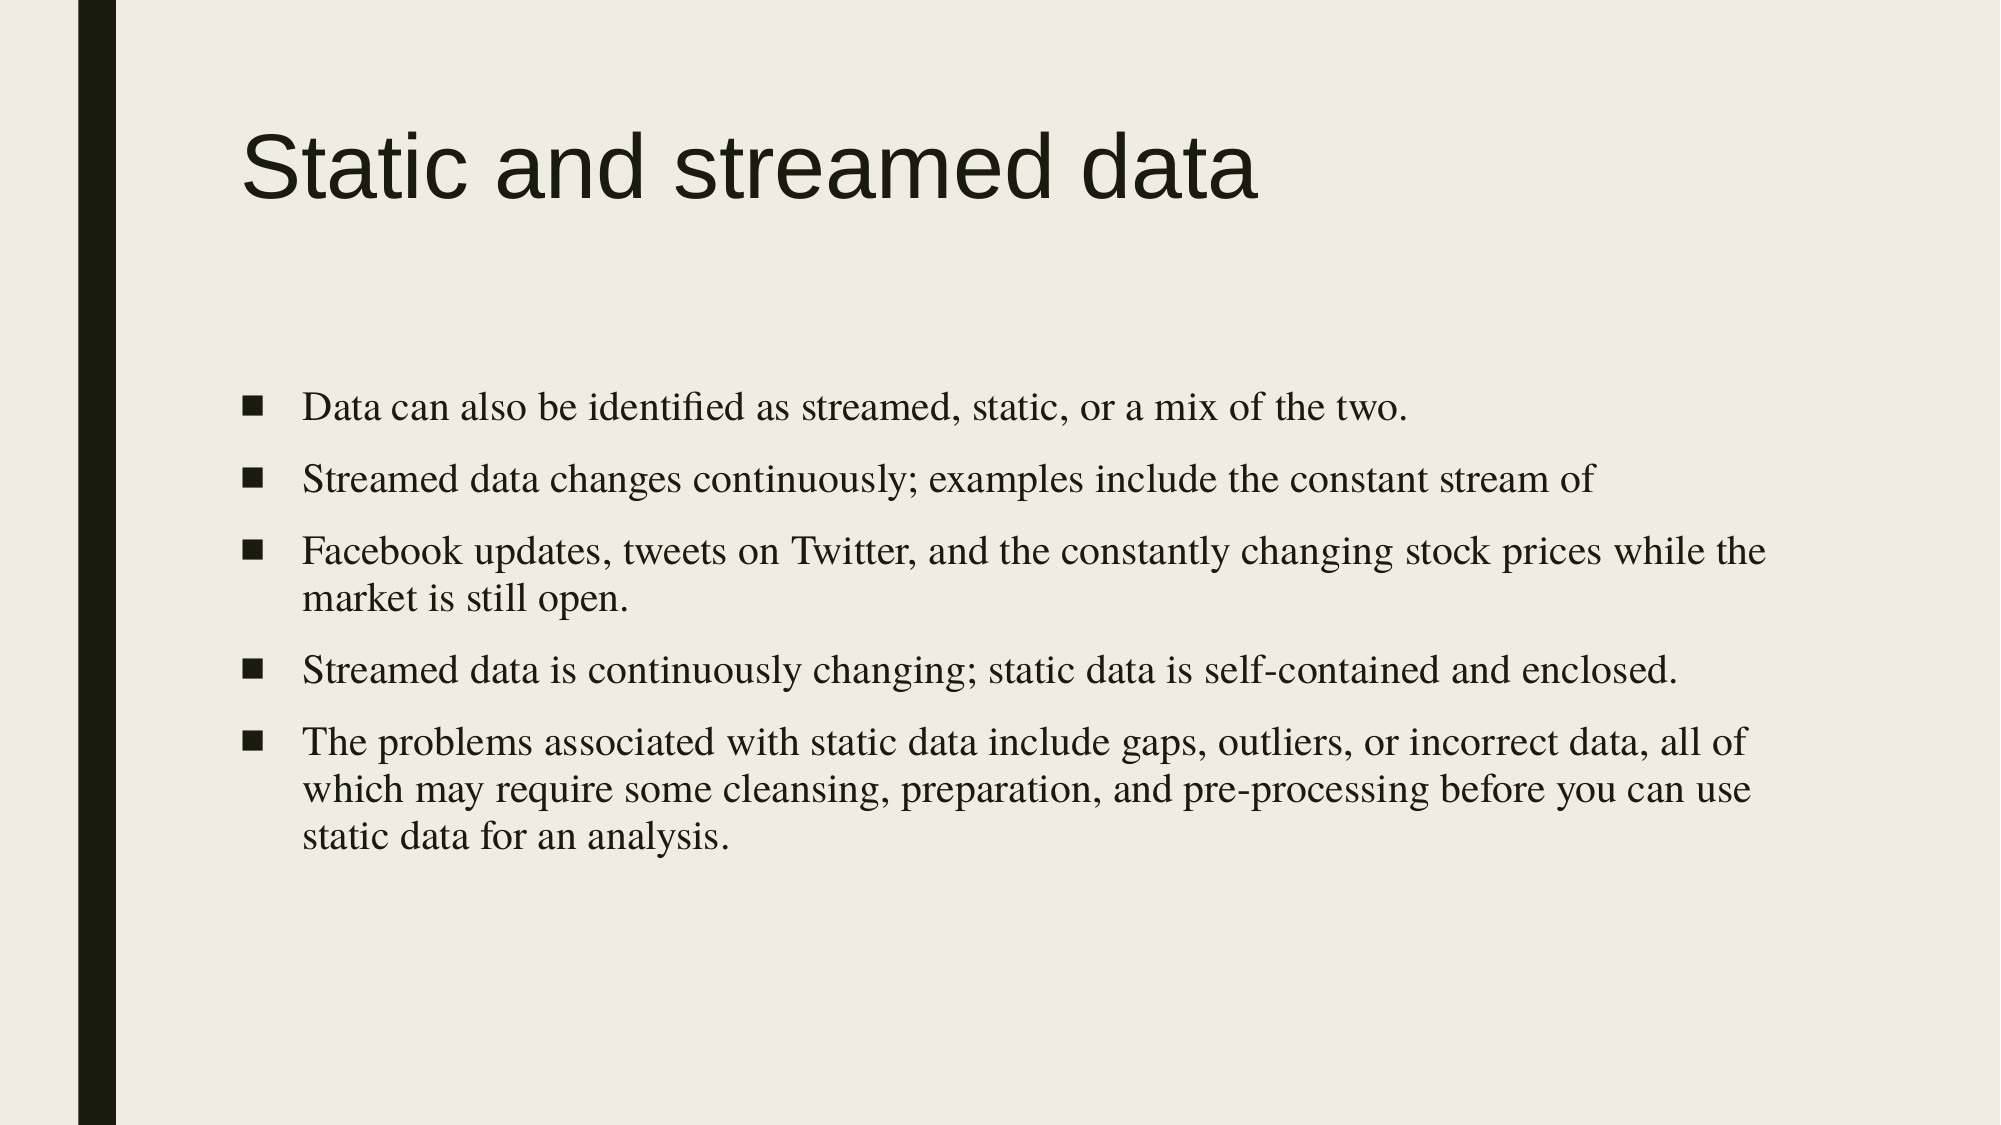

# Static and streamed data
Data can also be identified as streamed, static, or a mix of the two.
Streamed data changes continuously; examples include the constant stream of
Facebook updates, tweets on Twitter, and the constantly changing stock prices while the market is still open.
Streamed data is continuously changing; static data is self-contained and enclosed.
The problems associated with static data include gaps, outliers, or incorrect data, all of which may require some cleansing, preparation, and pre-processing before you can use static data for an analysis.